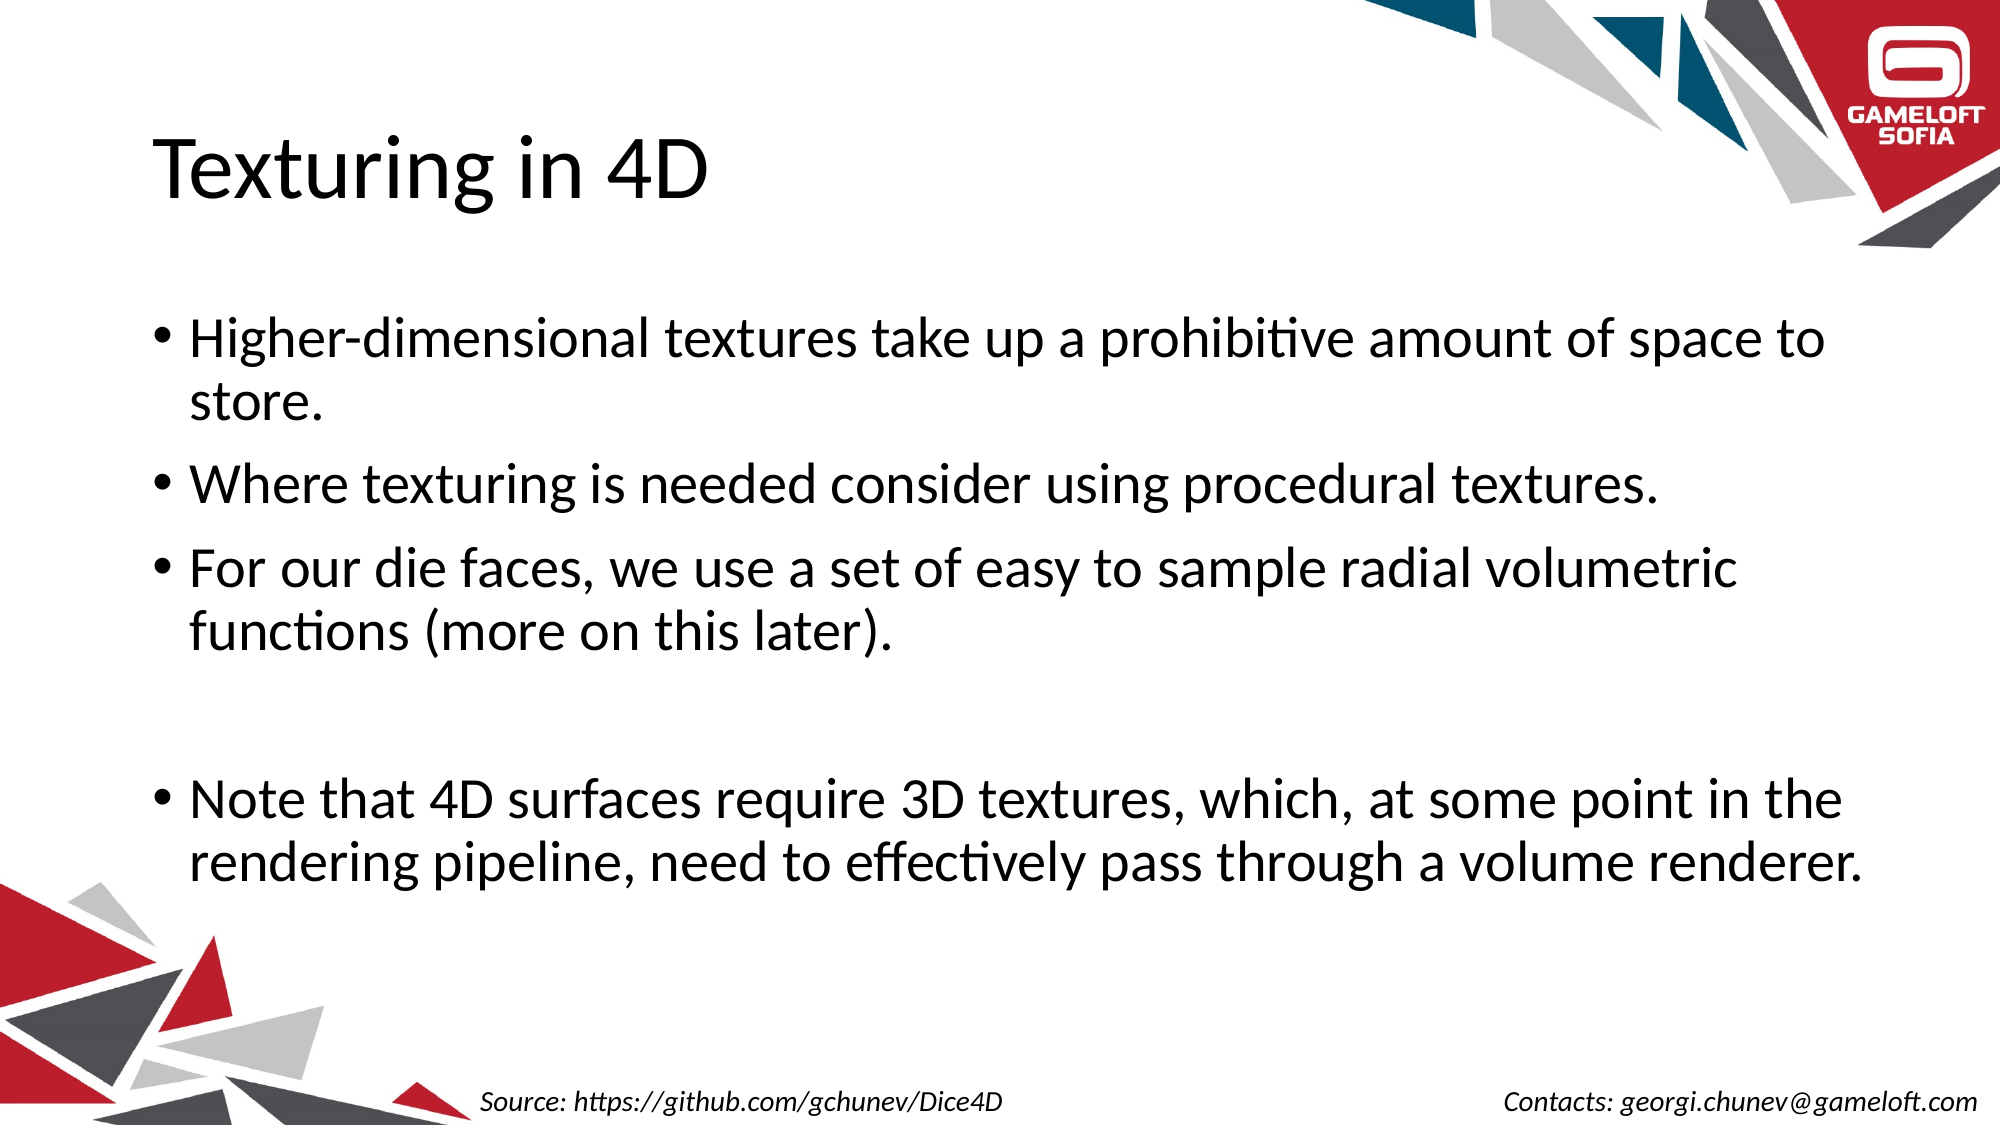

# Texturing in 4D
Higher-dimensional textures take up a prohibitive amount of space to store.
Where texturing is needed consider using procedural textures.
For our die faces, we use a set of easy to sample radial volumetric functions (more on this later).

Note that 4D surfaces require 3D textures, which, at some point in the rendering pipeline, need to effectively pass through a volume renderer.